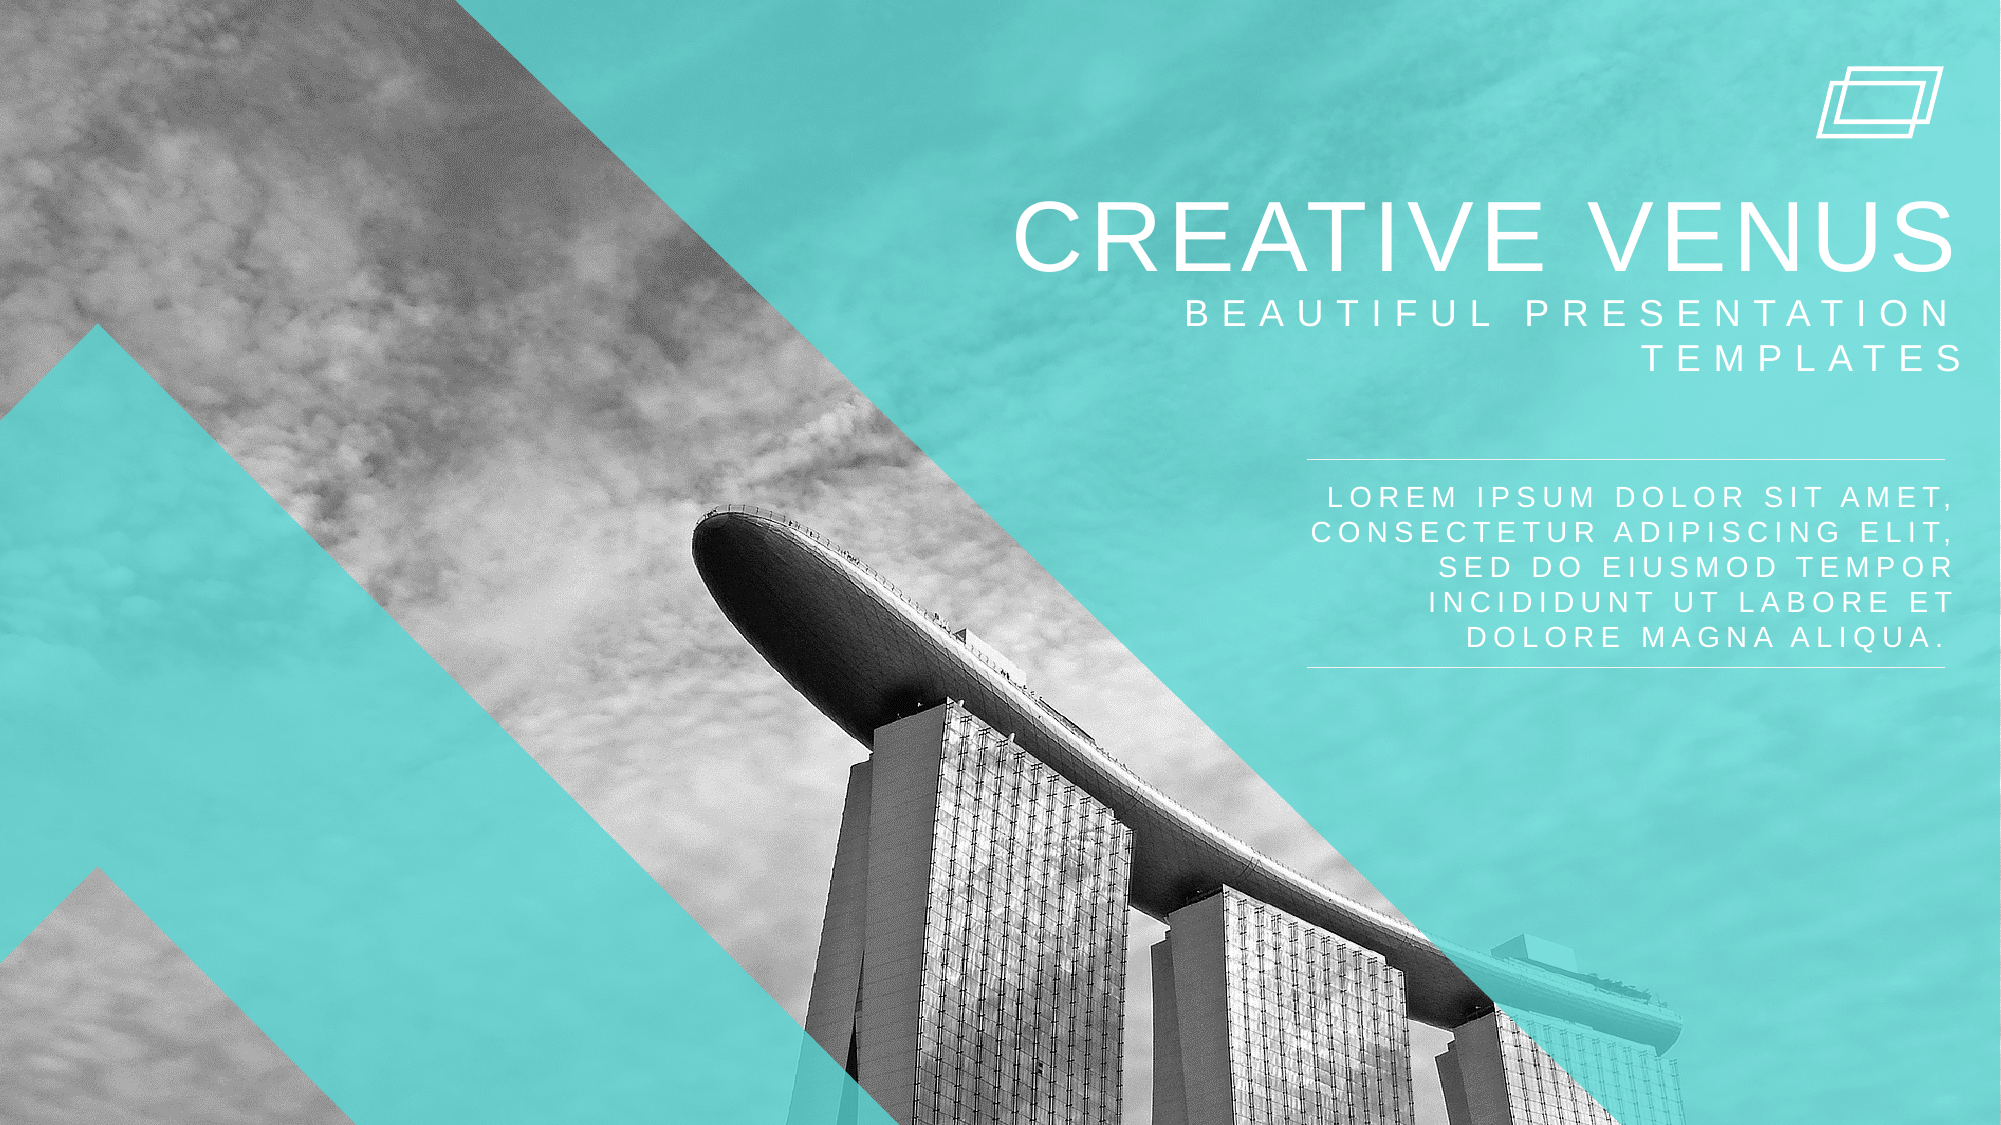

CREATIVE VENUS
BEAUTIFUL PRESENTATION TEMPLATES
LOREM IPSUM DOLOR SIT AMET, CONSECTETUR ADIPISCING ELIT, SED DO EIUSMOD TEMPOR INCIDIDUNT UT LABORE ET DOLORE MAGNA ALIQUA.